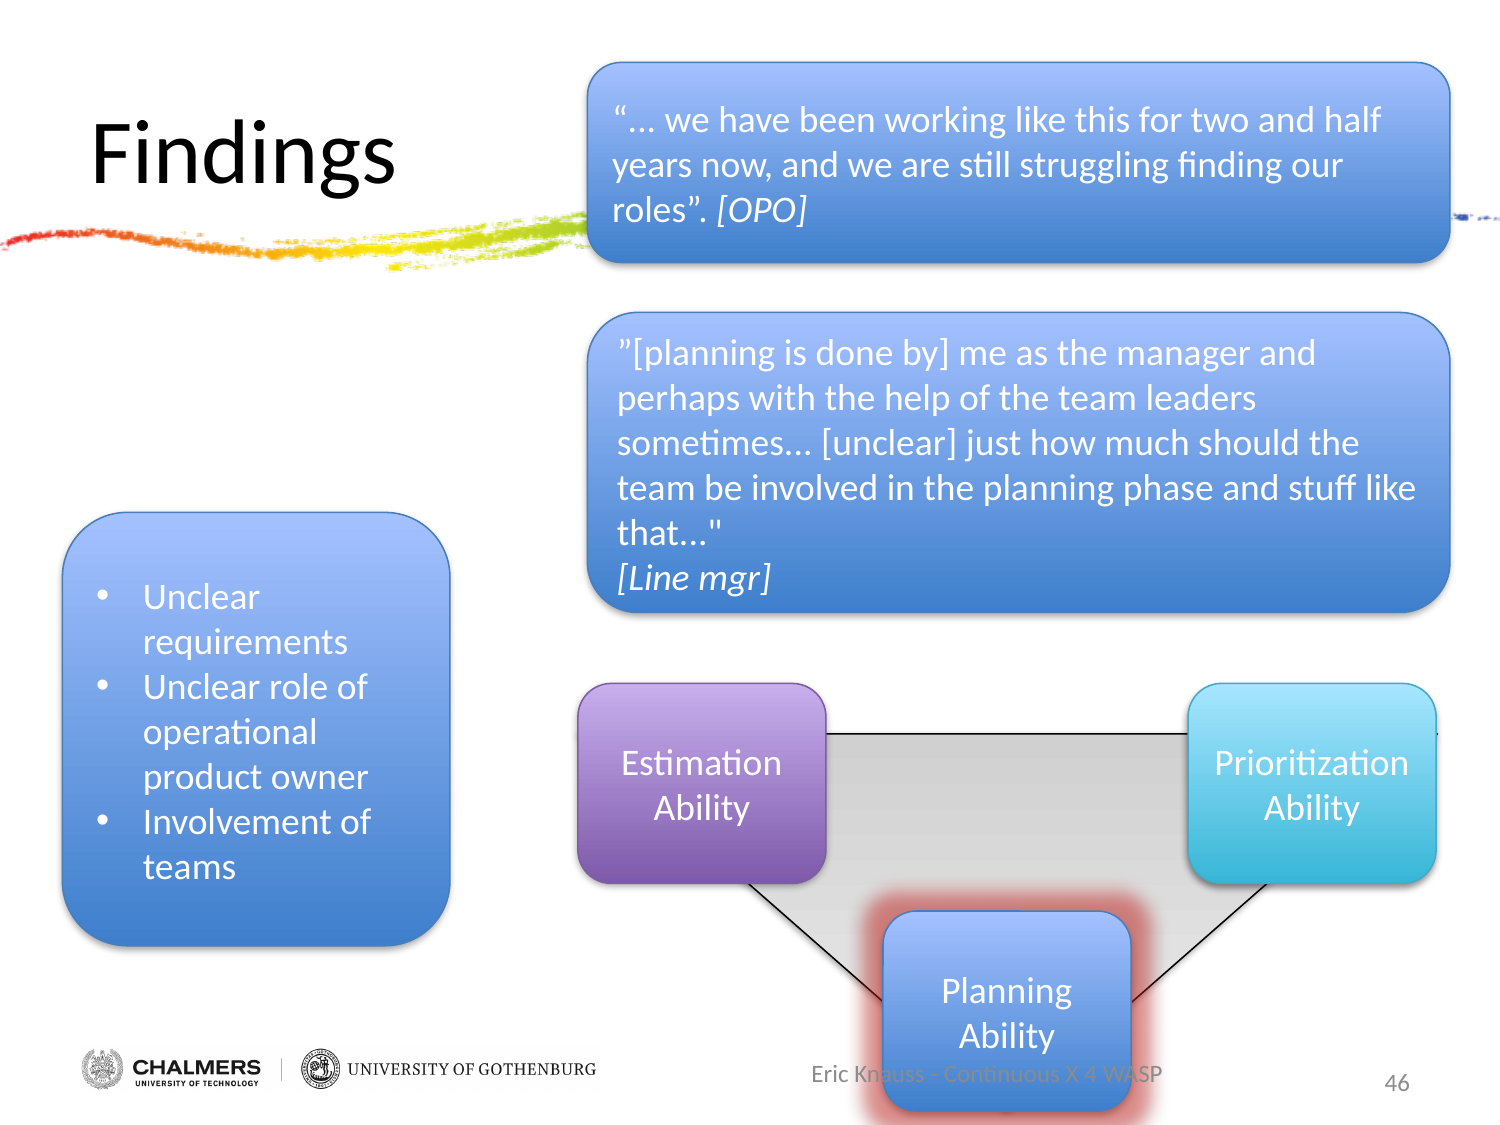

“... we have been working like this for two and half years now, and we are still struggling finding our roles”. [OPO]
# Findings
”[planning is done by] me as the manager and perhaps with the help of the team leaders sometimes... [unclear] just how much should the team be involved in the planning phase and stuff like that..."
[Line mgr]
Unclear requirements
Unclear role of operational product owner
Involvement of teams
Estimation Ability
Prioritization Ability
Abilities
Planning Ability
Eric Knauss - Continuous X 4 WASP
46